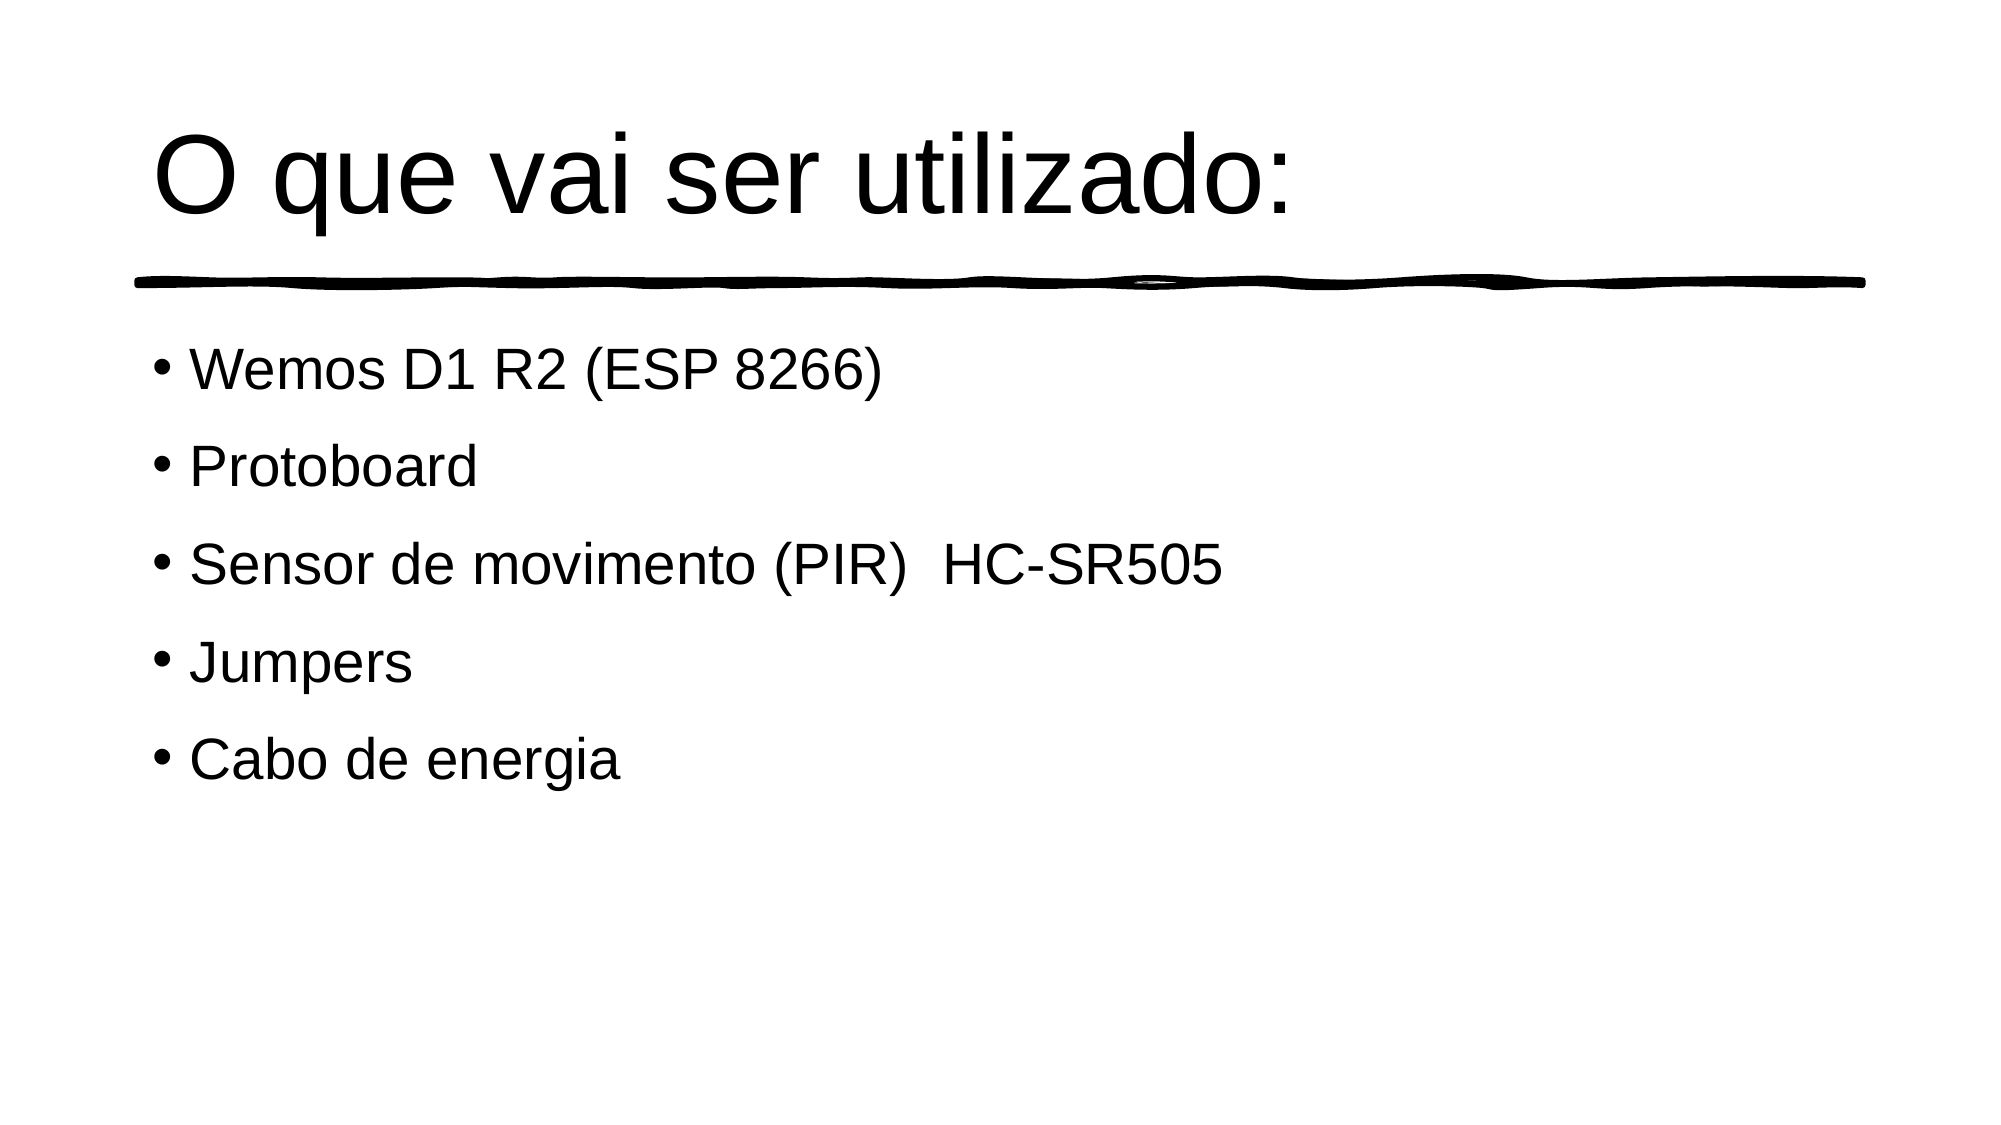

# O que vai ser utilizado:
Wemos D1 R2 (ESP 8266)
Protoboard
Sensor de movimento (PIR)  HC-SR505
Jumpers
Cabo de energia